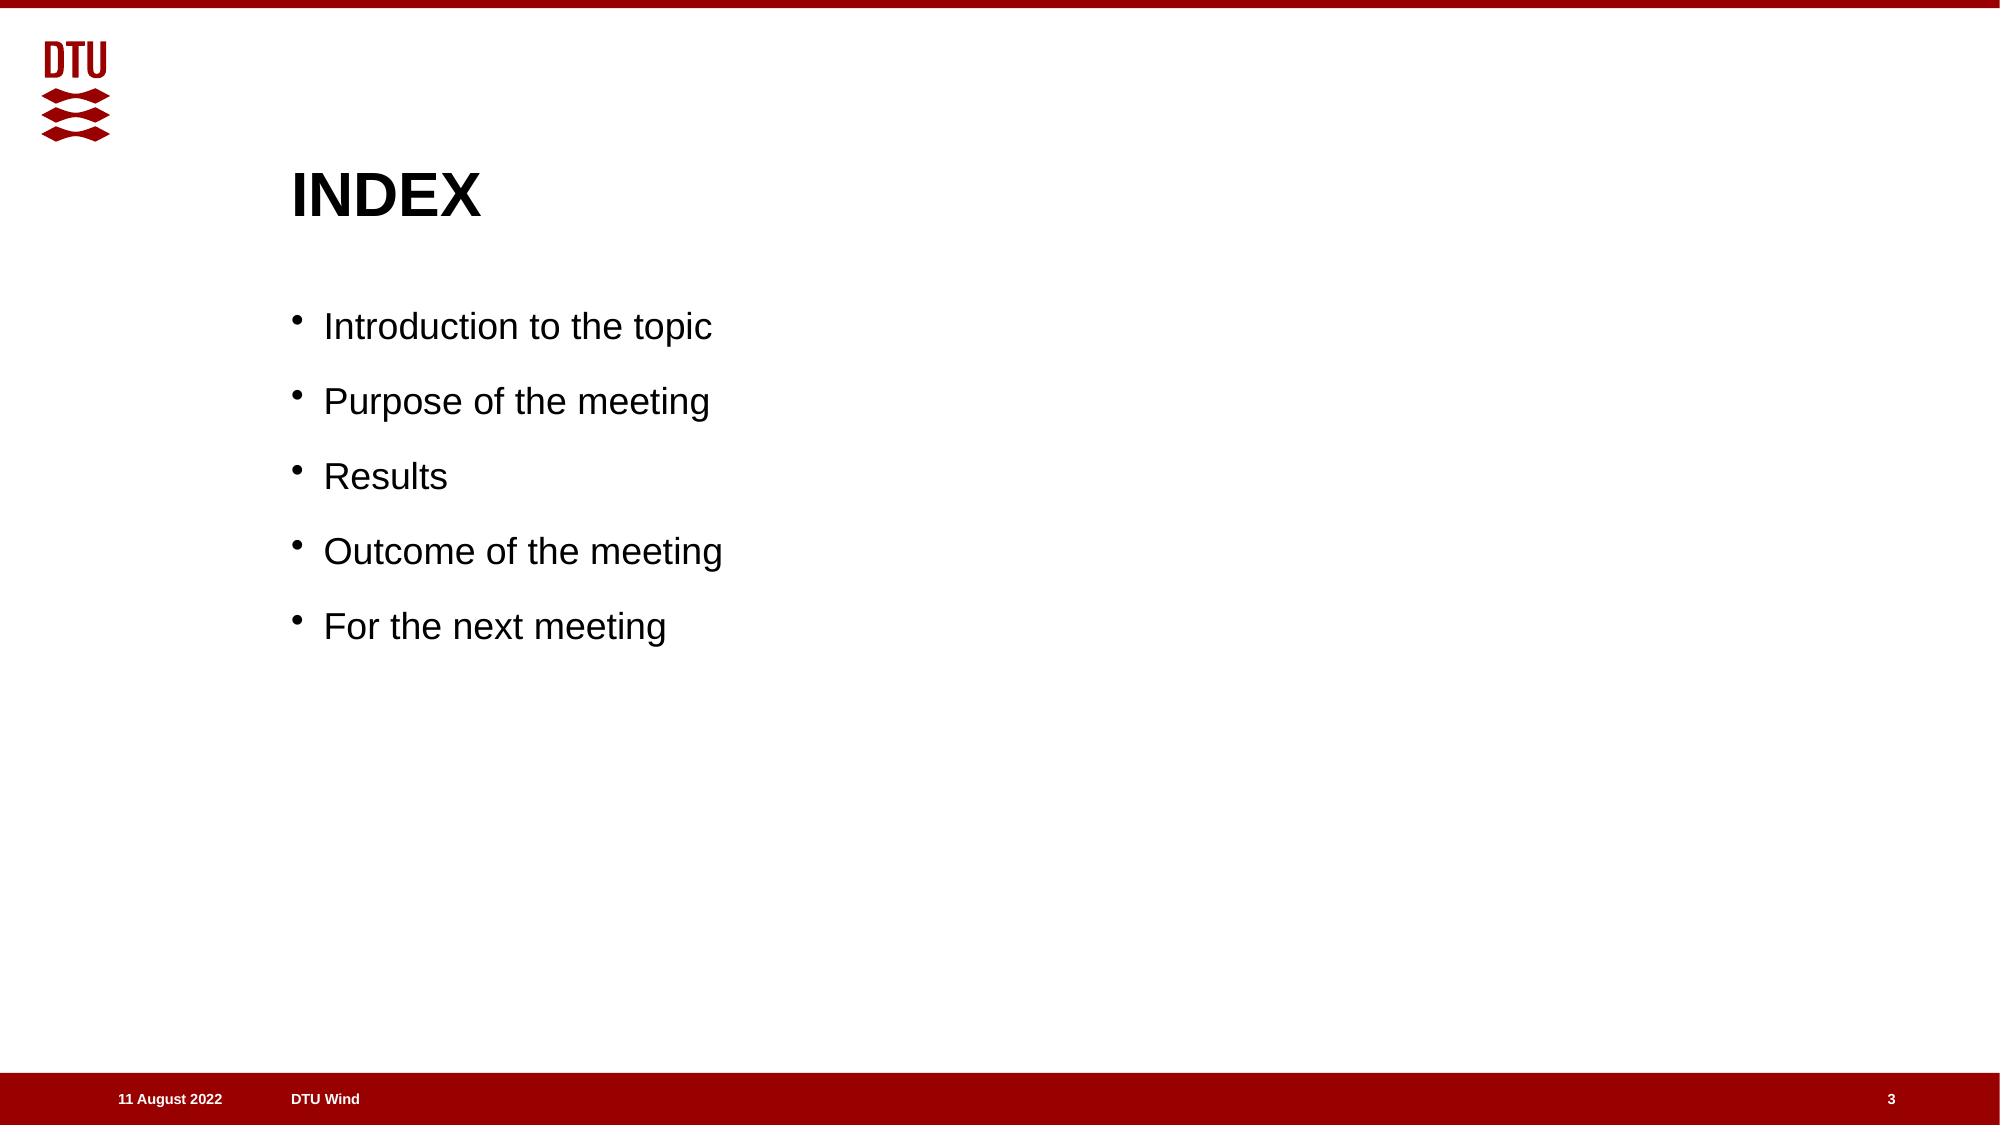

# INDEX
Introduction to the topic
Purpose of the meeting
Results
Outcome of the meeting
For the next meeting

3